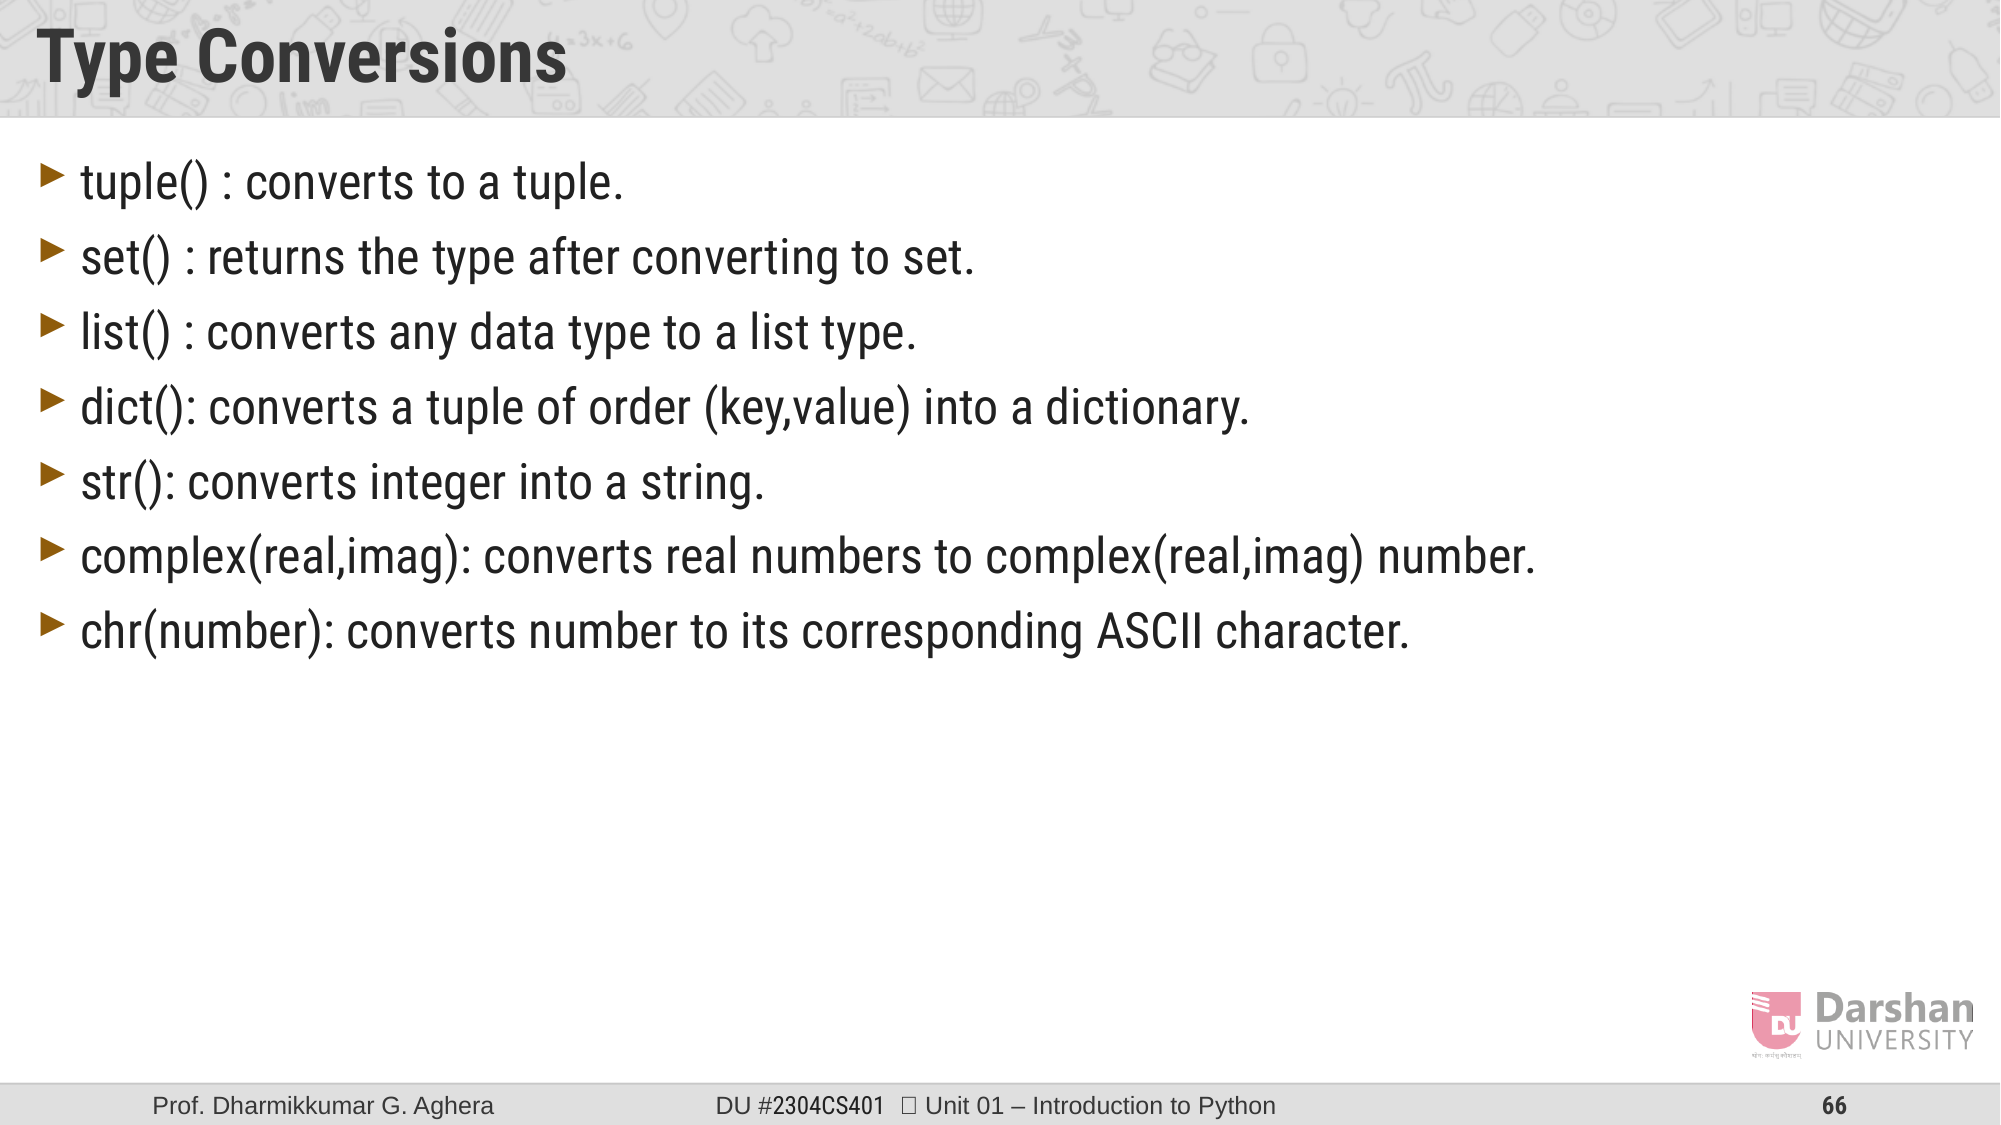

# Type Conversions
tuple() : converts to a tuple.
set() : returns the type after converting to set.
list() : converts any data type to a list type.
dict(): converts a tuple of order (key,value) into a dictionary.
str(): converts integer into a string.
complex(real,imag): converts real numbers to complex(real,imag) number.
chr(number): converts number to its corresponding ASCII character.